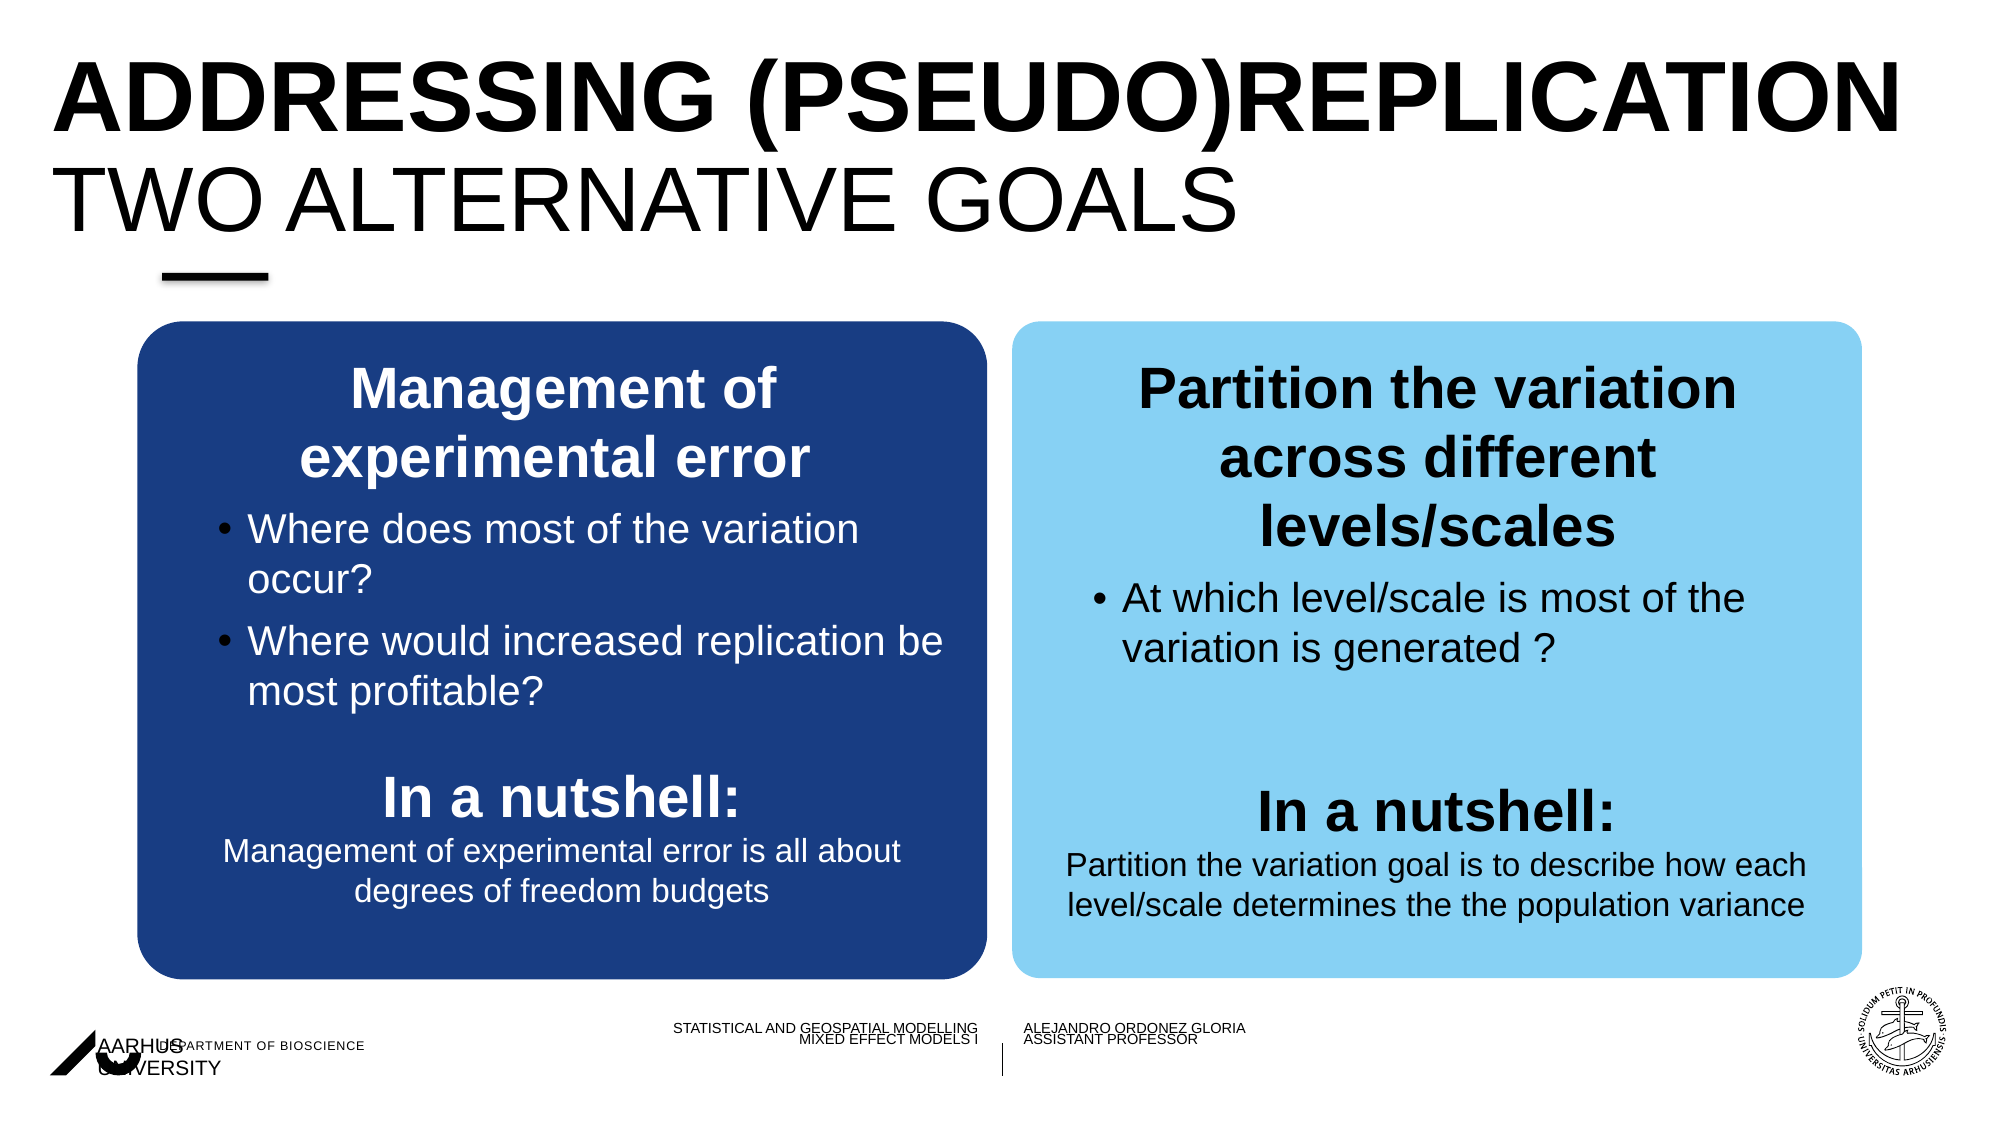

# Addressing (Pseudo)replication Two alternative goals
In a nutshell:
Partition the variation goal is to describe how each level/scale determines the the population variance

In a nutshell:
Management of experimental error is all about degrees of freedom budgets

Management of experimental error
Where does most of the variation occur?
Where would increased replication be most profitable?

Partition the variation across different levels/scales
At which level/scale is most of the variation is generated ?